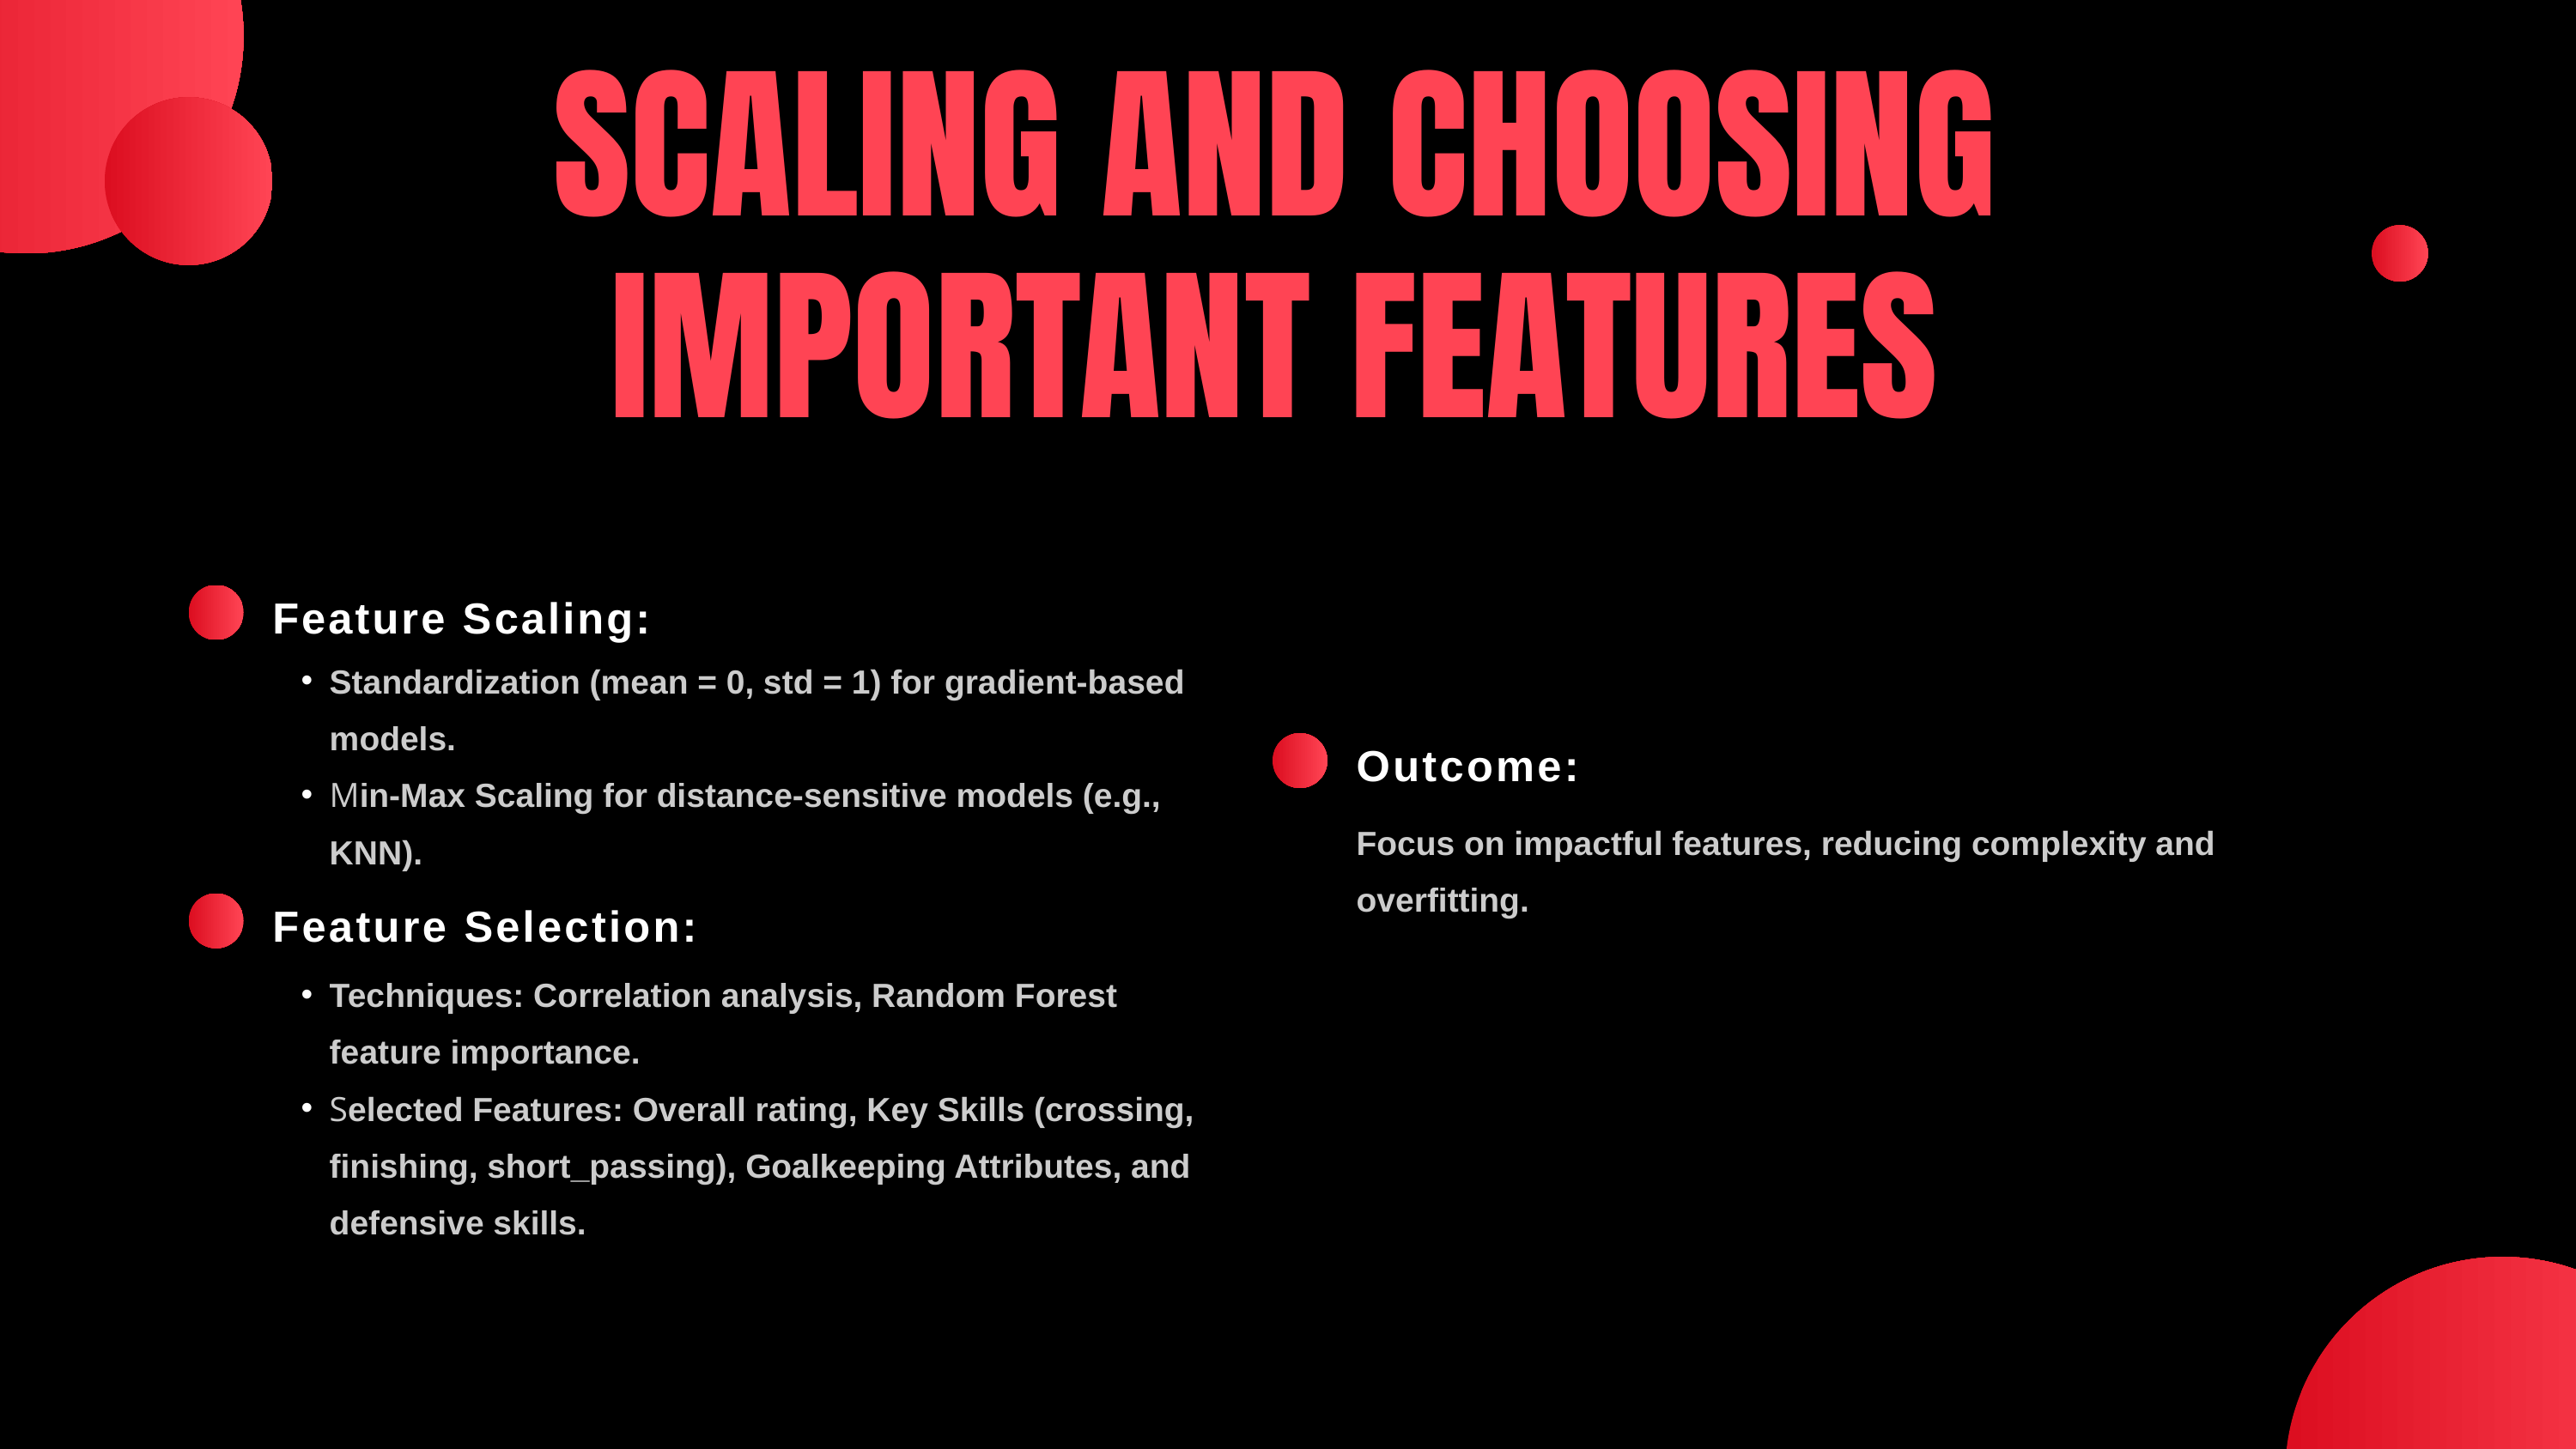

SCALING AND CHOOSING IMPORTANT FEATURES

Feature Scaling:

Standardization (mean = 0, std = 1) for gradient-based models.
Min-Max Scaling for distance-sensitive models (e.g., KNN).

Outcome:

Focus on impactful features, reducing complexity and overfitting.

Feature Selection:

Techniques: Correlation analysis, Random Forest feature importance.
Selected Features: Overall rating, Key Skills (crossing, finishing, short_passing), Goalkeeping Attributes, and defensive skills.